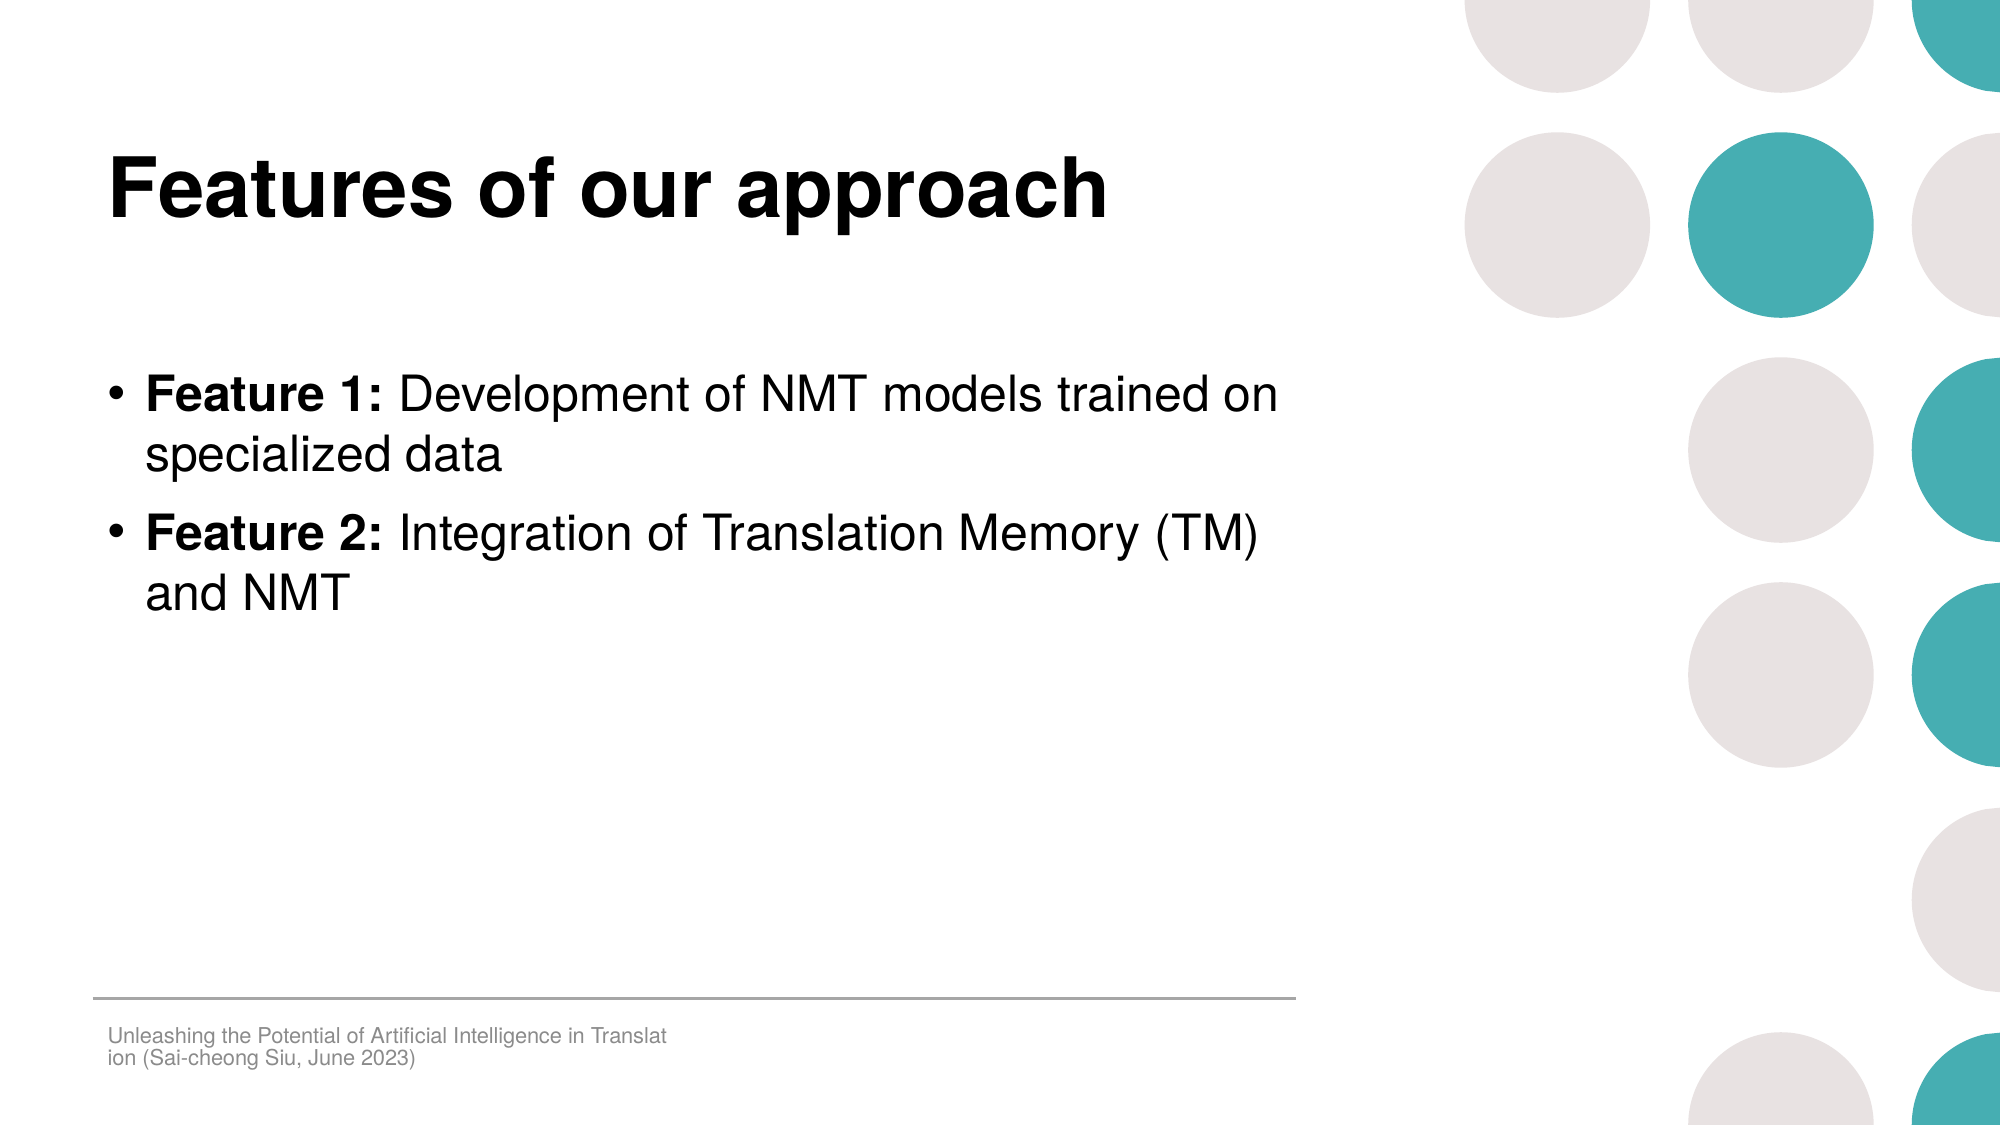

# Features of our approach
Feature 1: Development of NMT models trained on specialized data
Feature 2: Integration of Translation Memory (TM) and NMT
Unleashing the Potential of Artificial Intelligence in Translation (Sai-cheong Siu, June 2023)